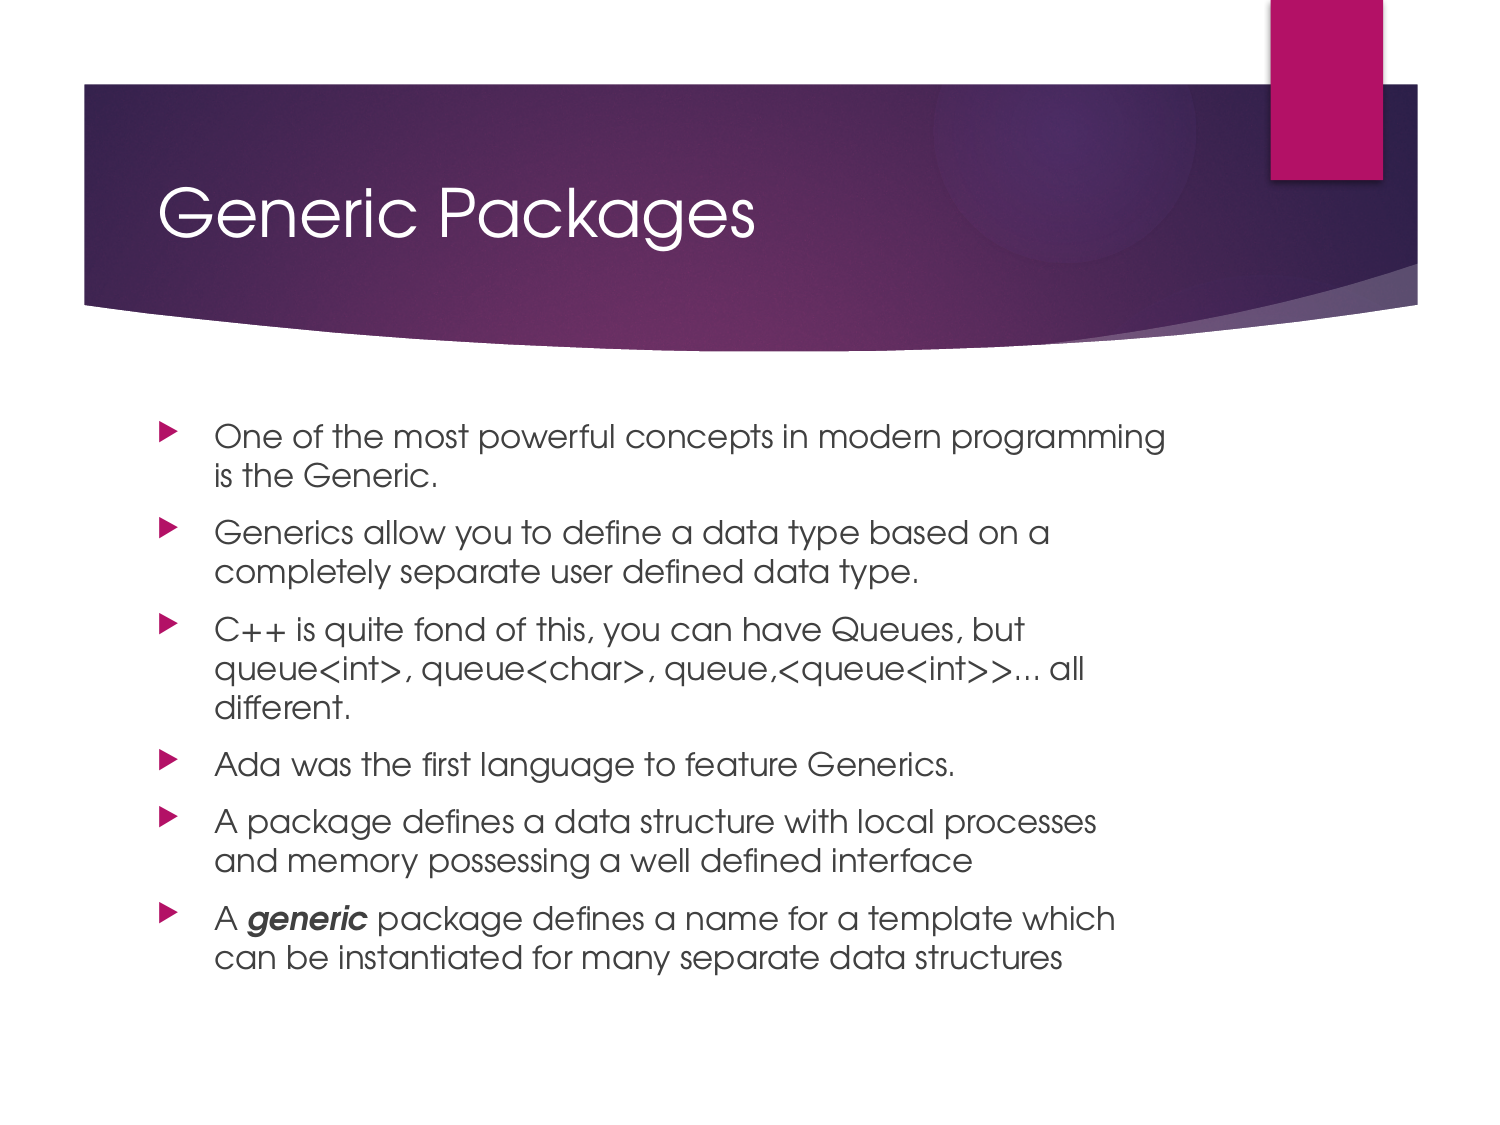

# Generic Packages
One of the most powerful concepts in modern programming is the Generic.
Generics allow you to define a data type based on a completely separate user defined data type.
C++ is quite fond of this, you can have Queues, but queue<int>, queue<char>, queue,<queue<int>>… all different.
Ada was the first language to feature Generics.
A package defines a data structure with local processes and memory possessing a well defined interface
A generic package defines a name for a template which can be instantiated for many separate data structures